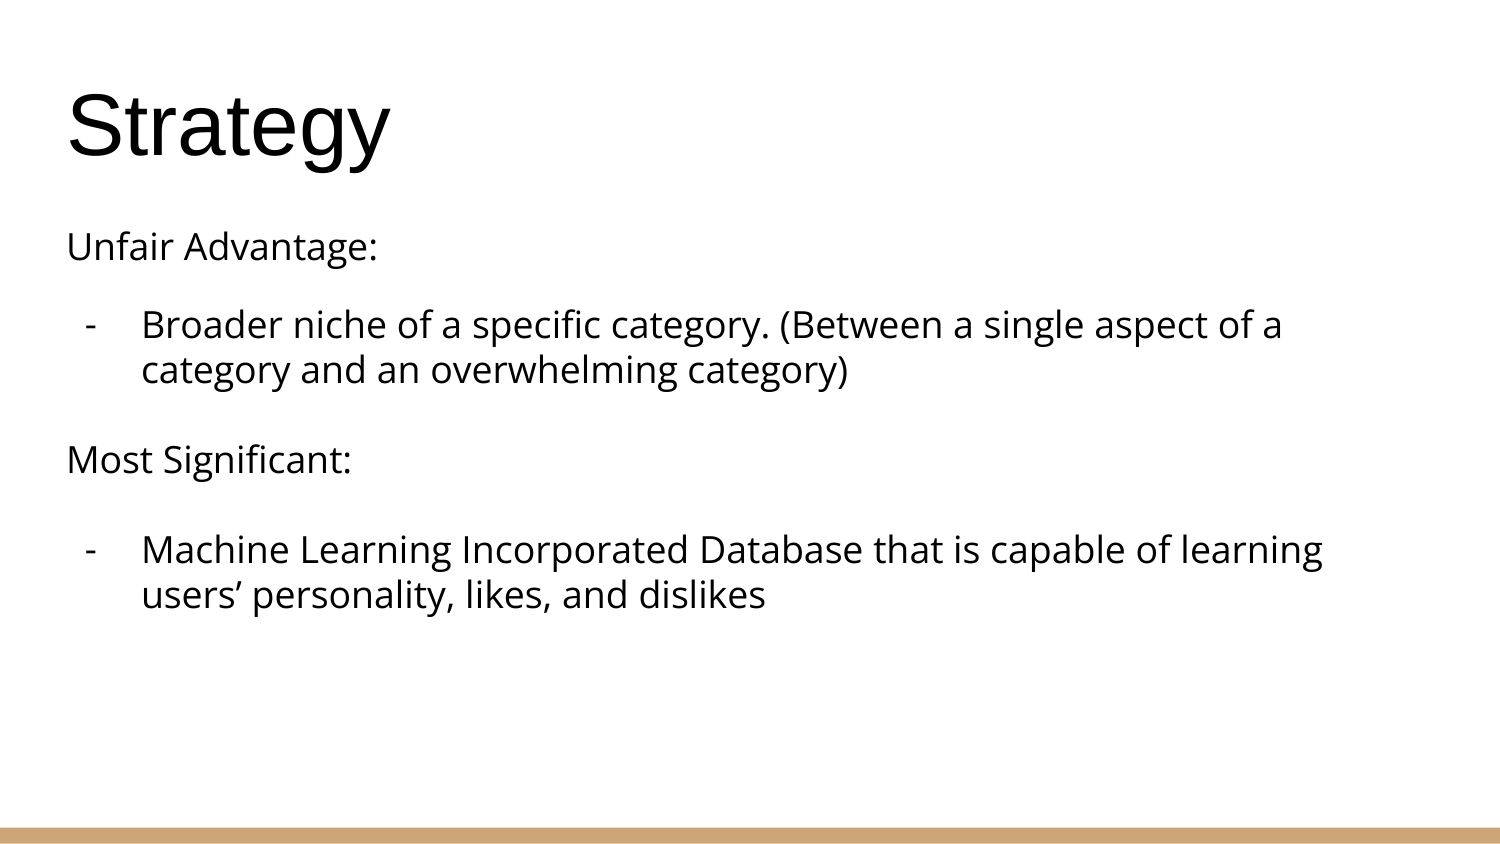

# Strategy
Unfair Advantage:
Broader niche of a specific category. (Between a single aspect of a category and an overwhelming category)

Most Significant:
Machine Learning Incorporated Database that is capable of learning users’ personality, likes, and dislikes